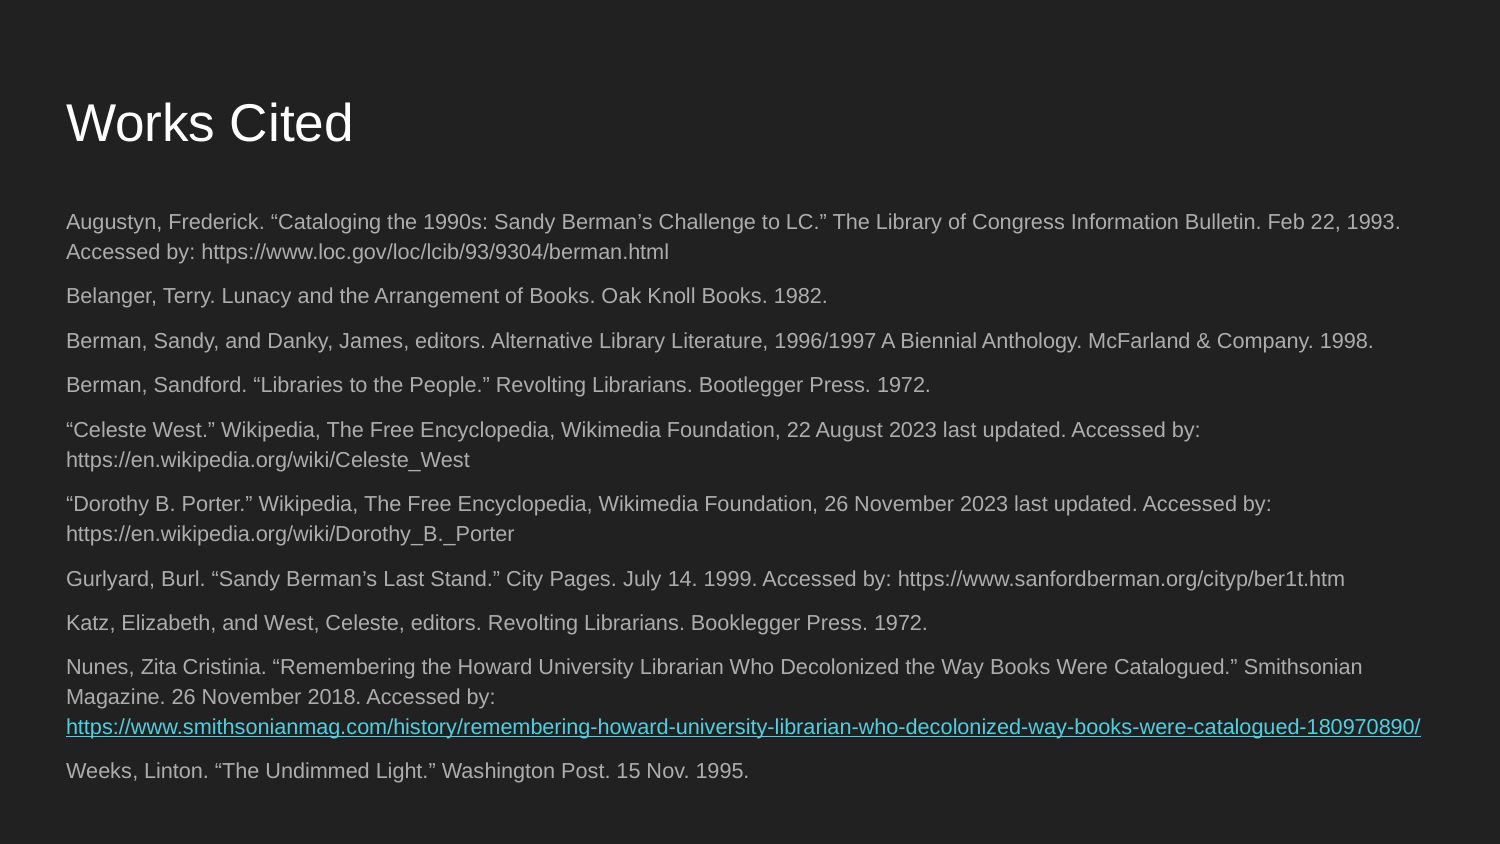

# Works Cited
Augustyn, Frederick. “Cataloging the 1990s: Sandy Berman’s Challenge to LC.” The Library of Congress Information Bulletin. Feb 22, 1993. Accessed by: https://www.loc.gov/loc/lcib/93/9304/berman.html
Belanger, Terry. Lunacy and the Arrangement of Books. Oak Knoll Books. 1982.
Berman, Sandy, and Danky, James, editors. Alternative Library Literature, 1996/1997 A Biennial Anthology. McFarland & Company. 1998.
Berman, Sandford. “Libraries to the People.” Revolting Librarians. Bootlegger Press. 1972.
“Celeste West.” Wikipedia, The Free Encyclopedia, Wikimedia Foundation, 22 August 2023 last updated. Accessed by: https://en.wikipedia.org/wiki/Celeste_West
“Dorothy B. Porter.” Wikipedia, The Free Encyclopedia, Wikimedia Foundation, 26 November 2023 last updated. Accessed by: https://en.wikipedia.org/wiki/Dorothy_B._Porter
Gurlyard, Burl. “Sandy Berman’s Last Stand.” City Pages. July 14. 1999. Accessed by: https://www.sanfordberman.org/cityp/ber1t.htm
Katz, Elizabeth, and West, Celeste, editors. Revolting Librarians. Booklegger Press. 1972.
Nunes, Zita Cristinia. “Remembering the Howard University Librarian Who Decolonized the Way Books Were Catalogued.” Smithsonian Magazine. 26 November 2018. Accessed by: https://www.smithsonianmag.com/history/remembering-howard-university-librarian-who-decolonized-way-books-were-catalogued-180970890/
Weeks, Linton. “The Undimmed Light.” Washington Post. 15 Nov. 1995.